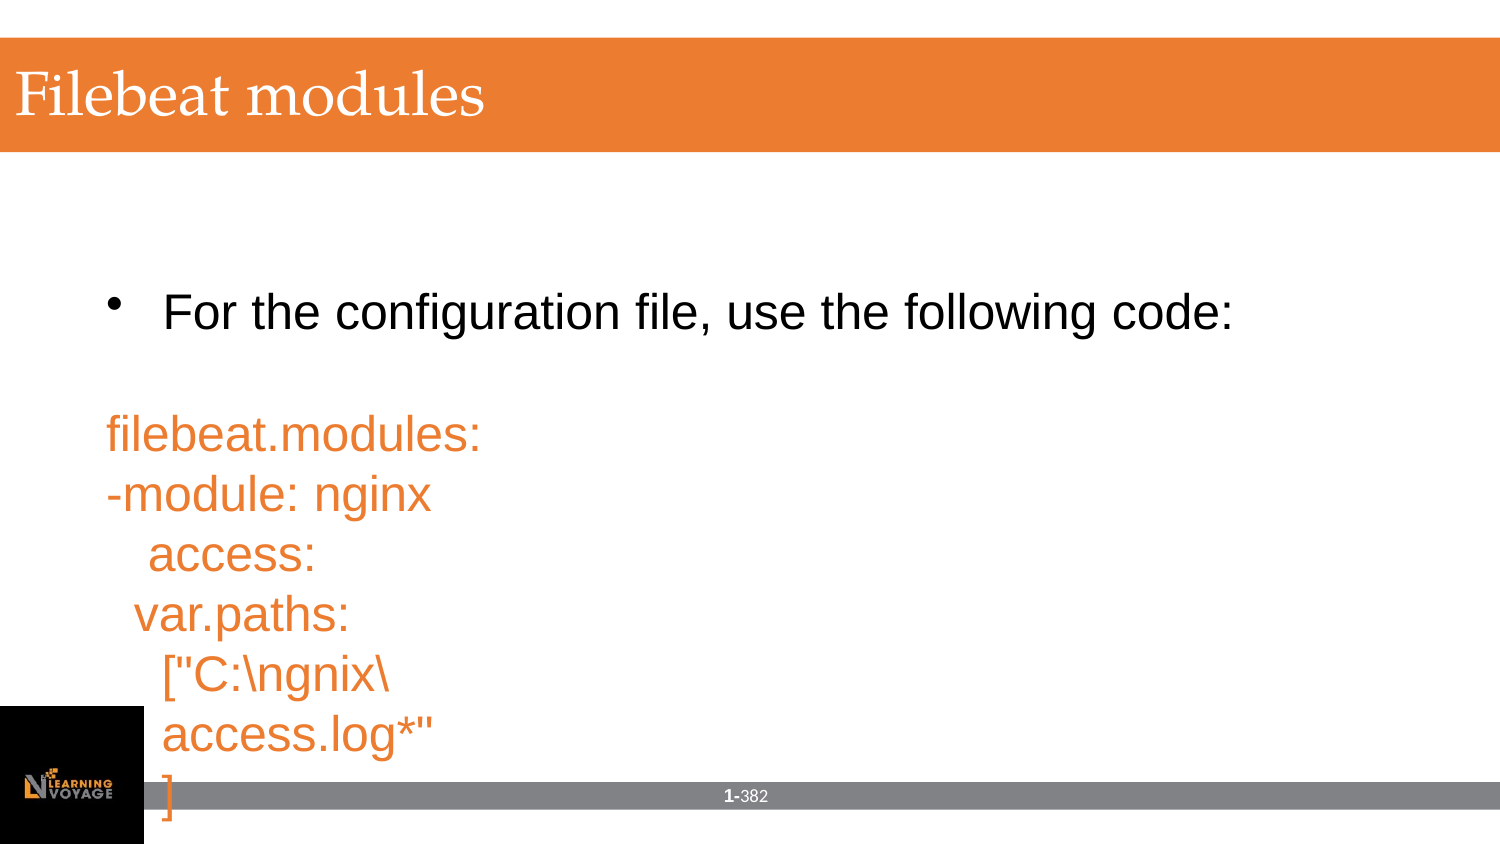

# Filebeat modules
For the configuration file, use the following code:

filebeat.modules:
-module: nginx  access:
var.paths: ["C:\ngnix\access.log*"]
1-382